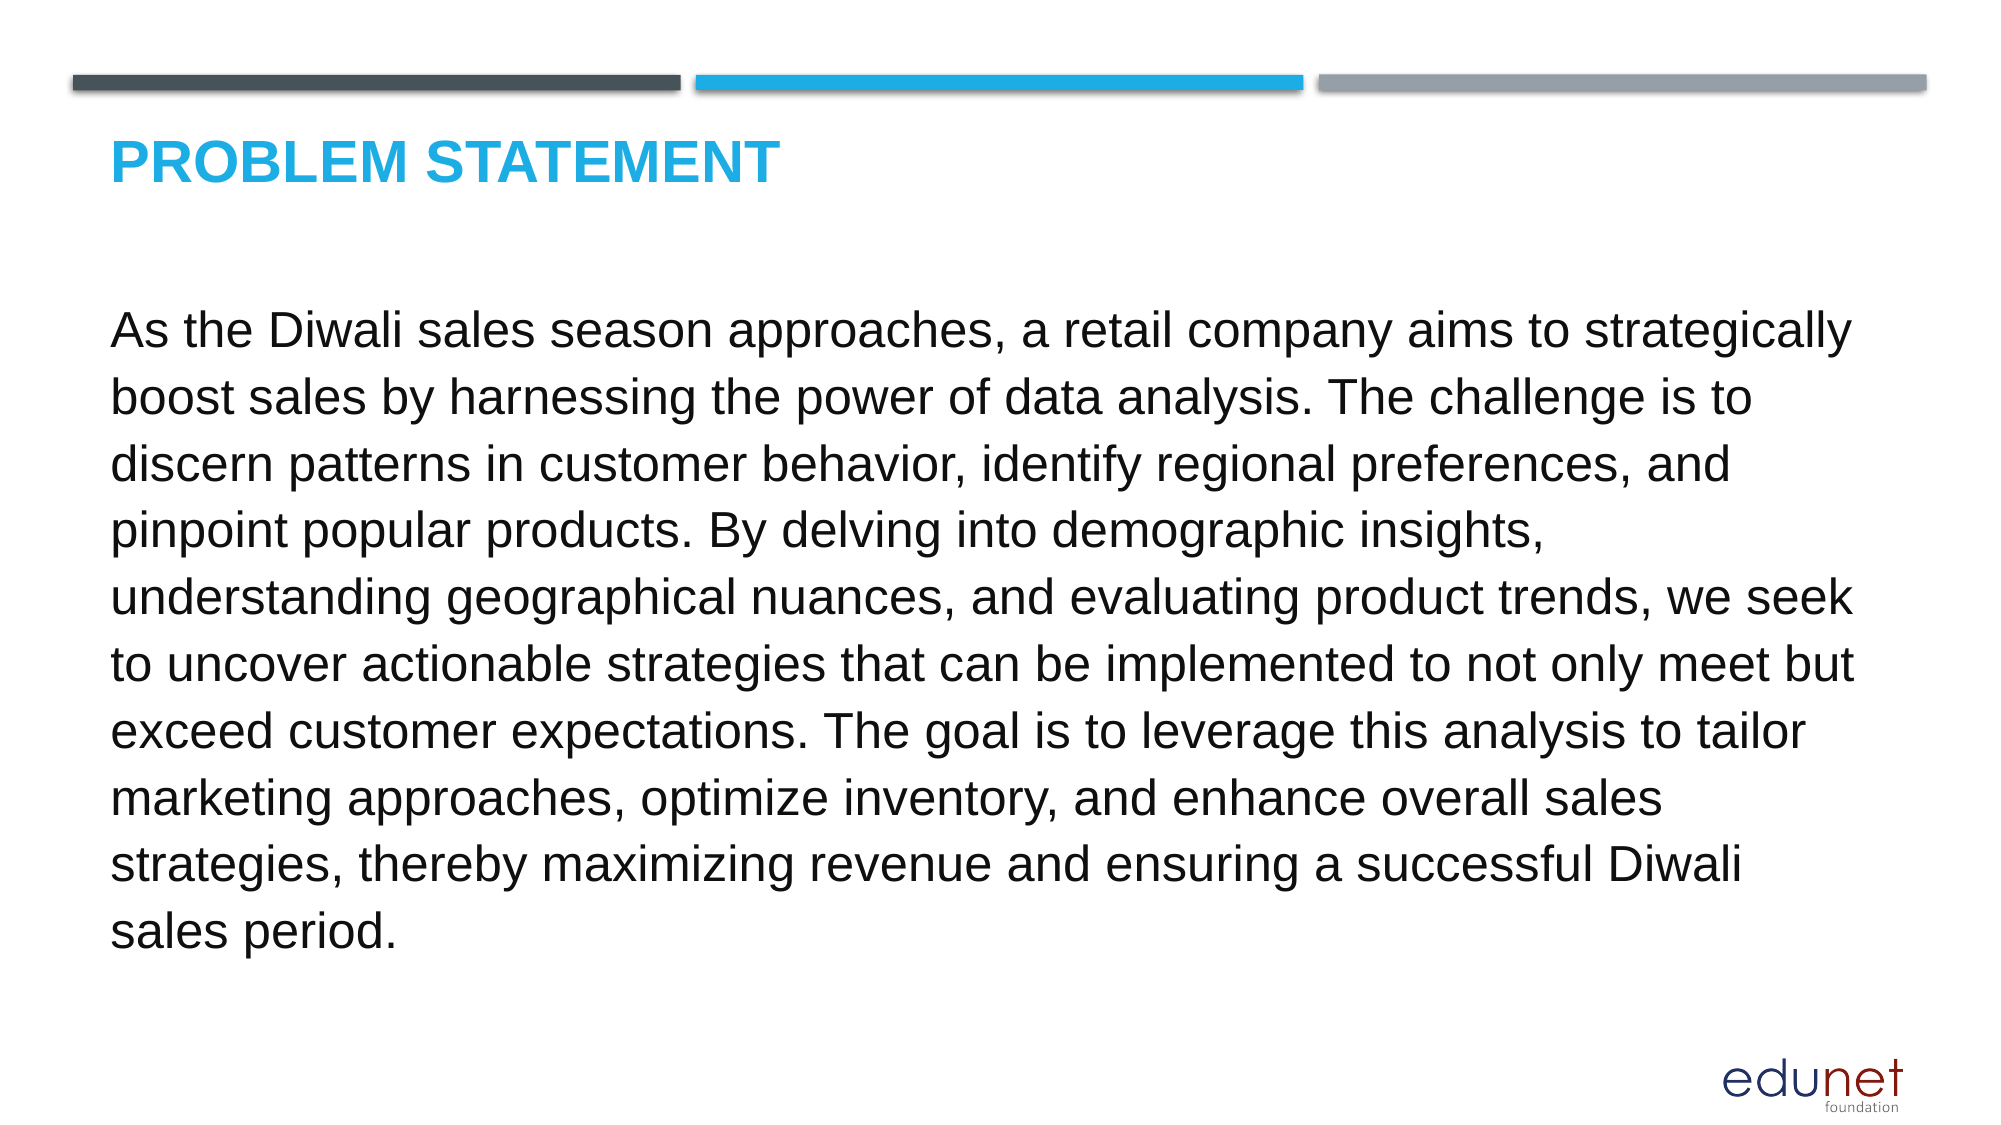

# Problem Statement
As the Diwali sales season approaches, a retail company aims to strategically boost sales by harnessing the power of data analysis. The challenge is to discern patterns in customer behavior, identify regional preferences, and pinpoint popular products. By delving into demographic insights, understanding geographical nuances, and evaluating product trends, we seek to uncover actionable strategies that can be implemented to not only meet but exceed customer expectations. The goal is to leverage this analysis to tailor marketing approaches, optimize inventory, and enhance overall sales strategies, thereby maximizing revenue and ensuring a successful Diwali sales period.